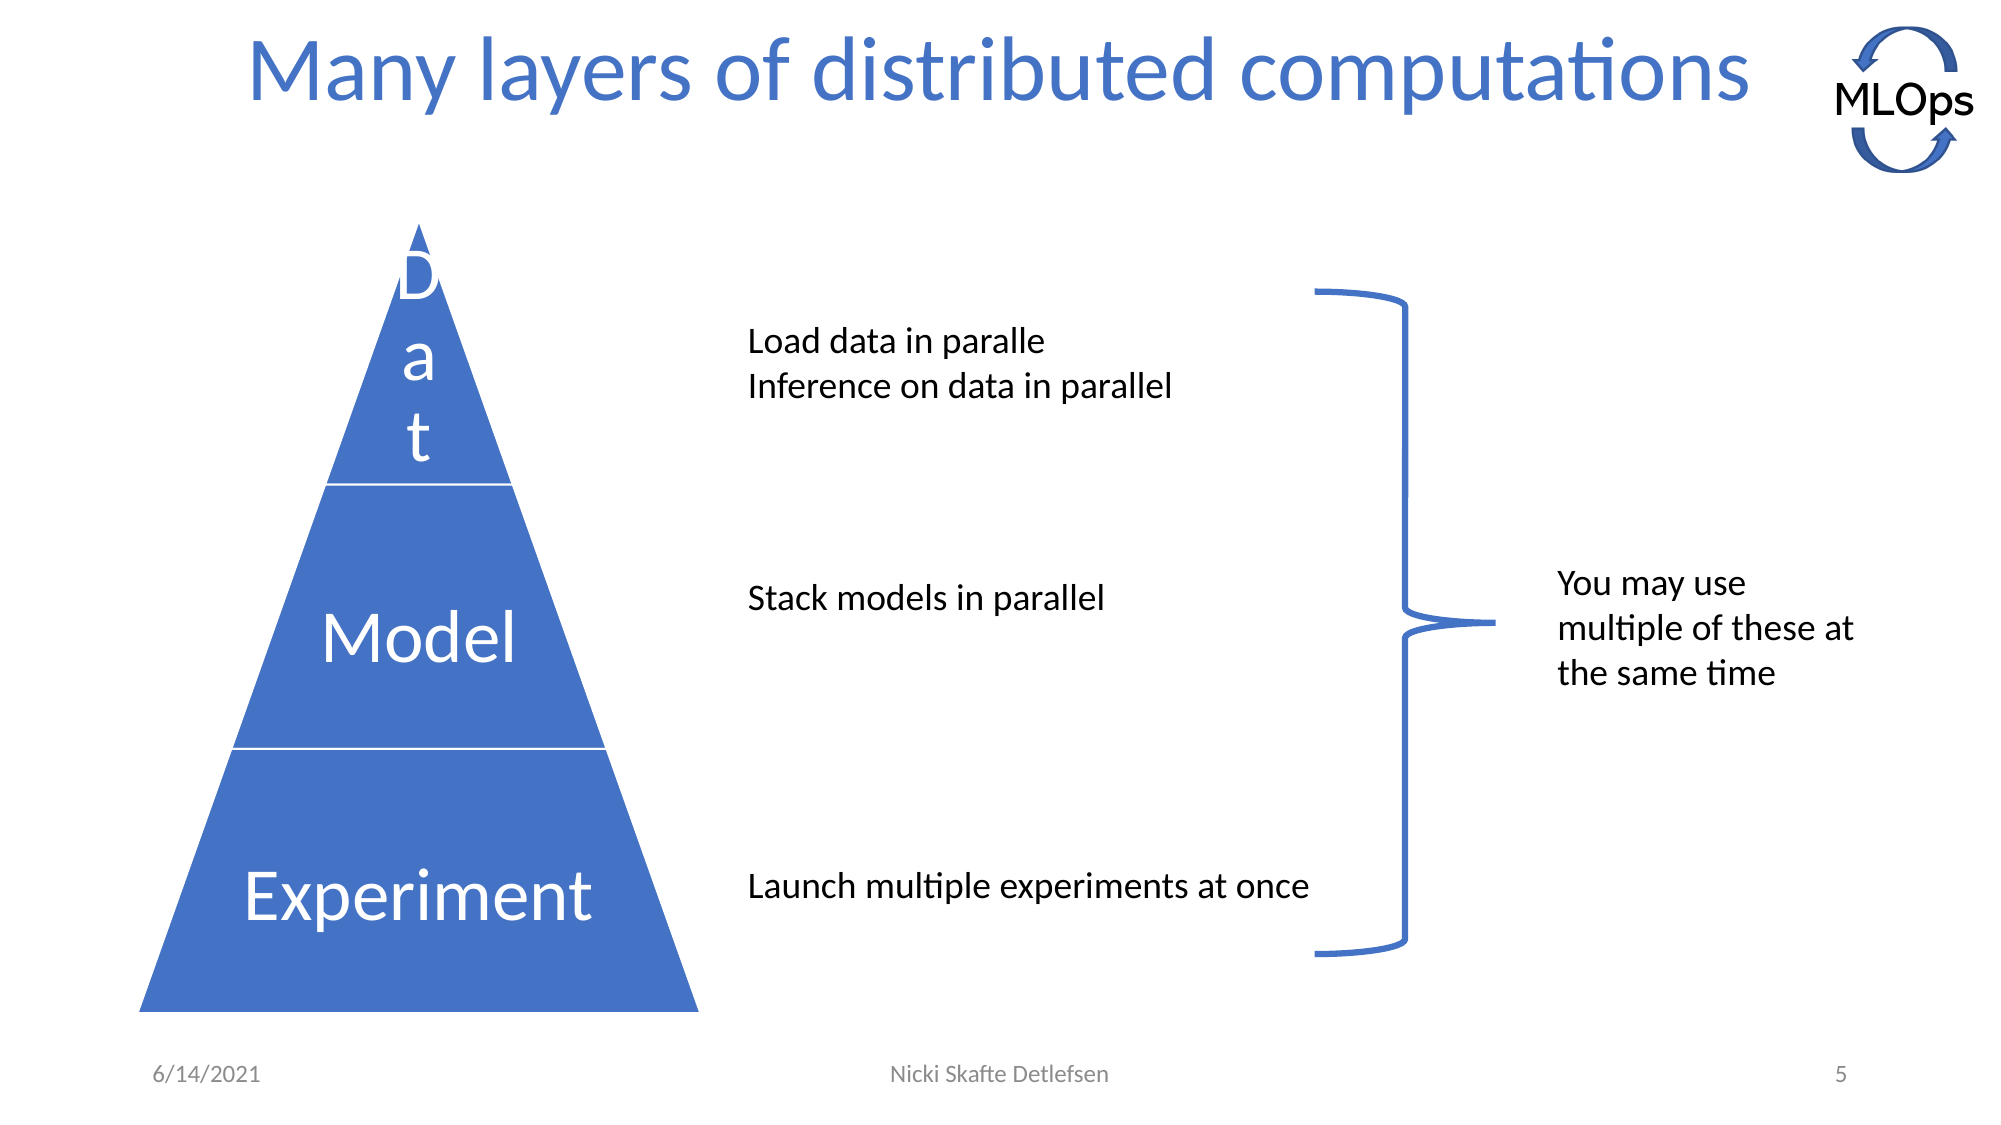

# Many layers of distributed computations
Data
Model
Experiment

Load data in paralle
Inference on data in parallel
You may use multiple of these at the same time
Stack models in parallel
Launch multiple experiments at once
6/14/2021
Nicki Skafte Detlefsen
5